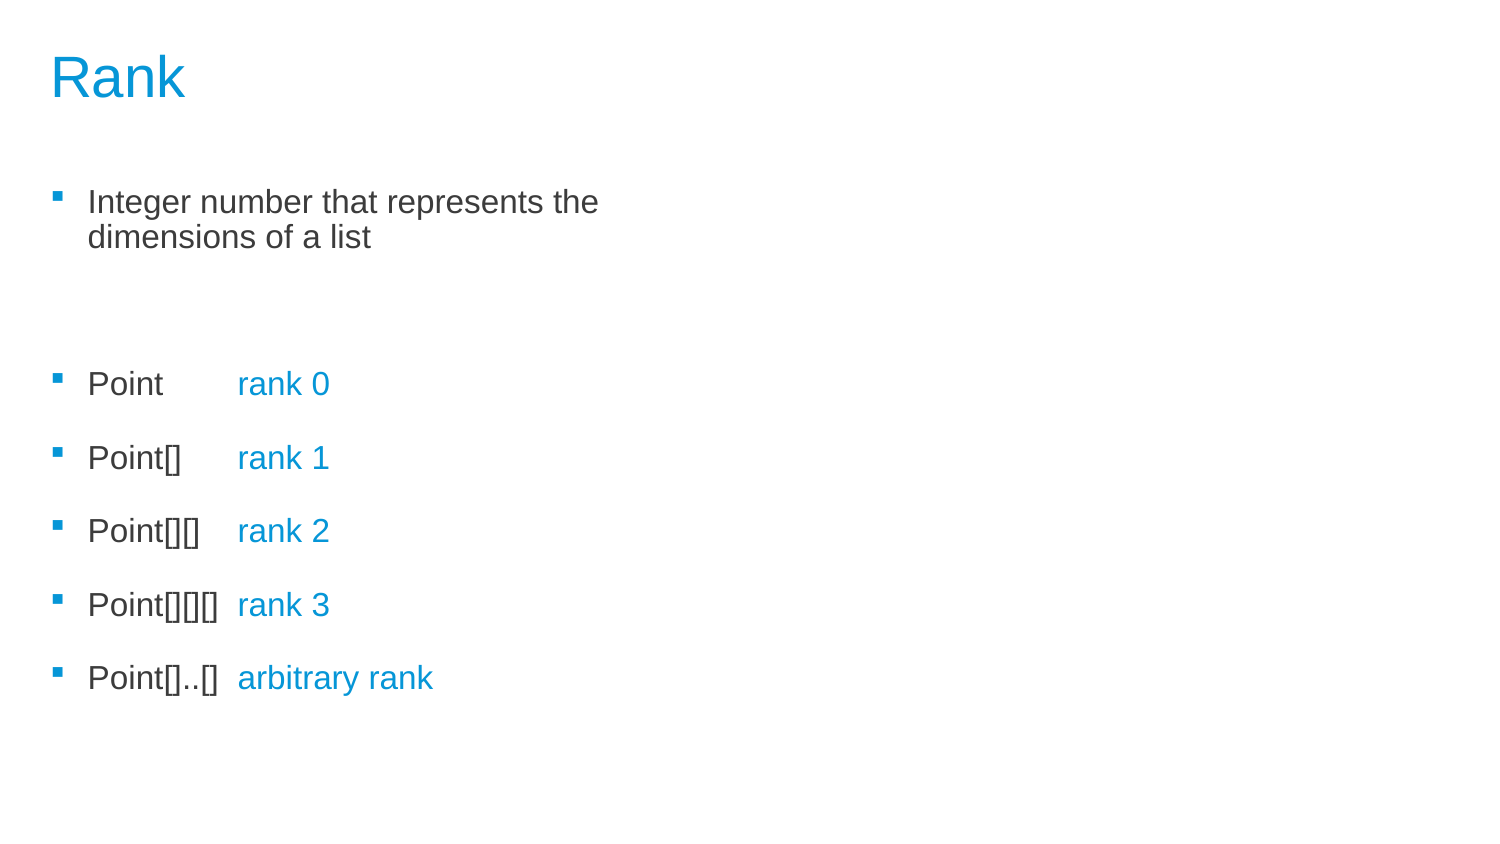

# Rank

Integer number that represents the dimensions of a list

Point	rank 0
Point[] 	rank 1
Point[][] 	rank 2
Point[][][] 	rank 3
Point[]..[] 	arbitrary rank